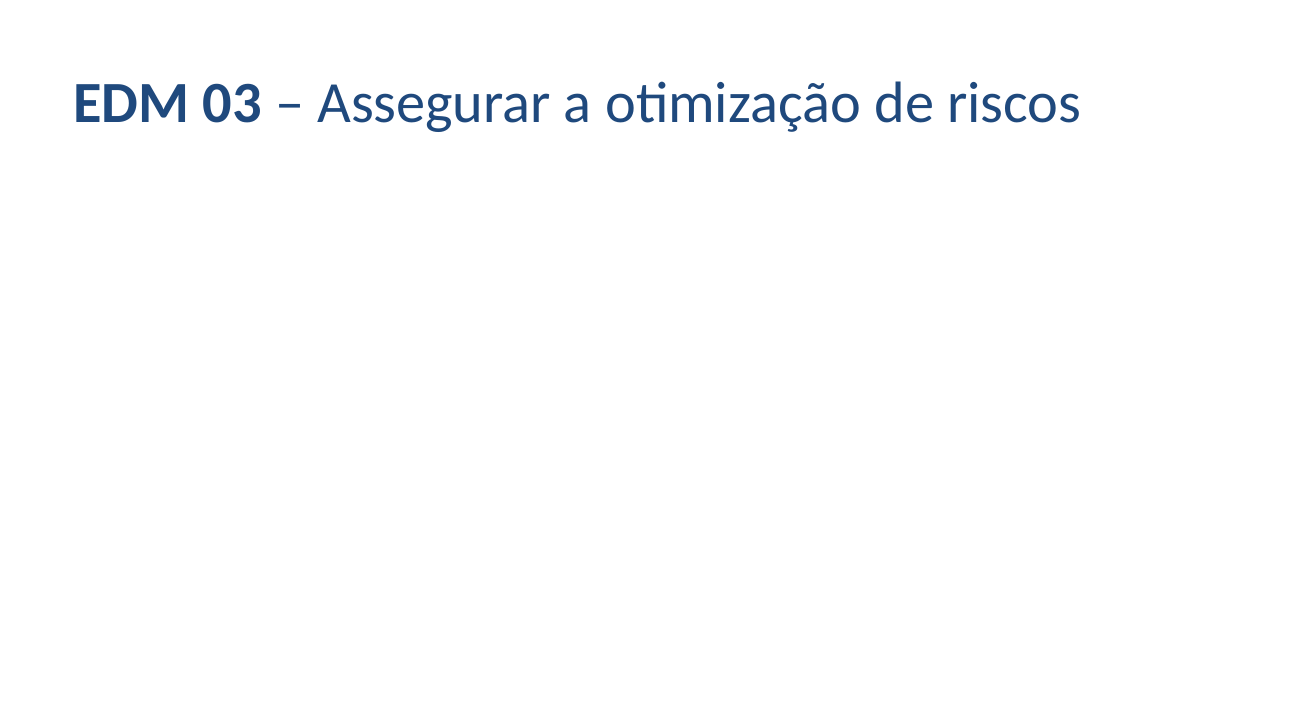

EDM 03 – Assegurar a otimização de riscos